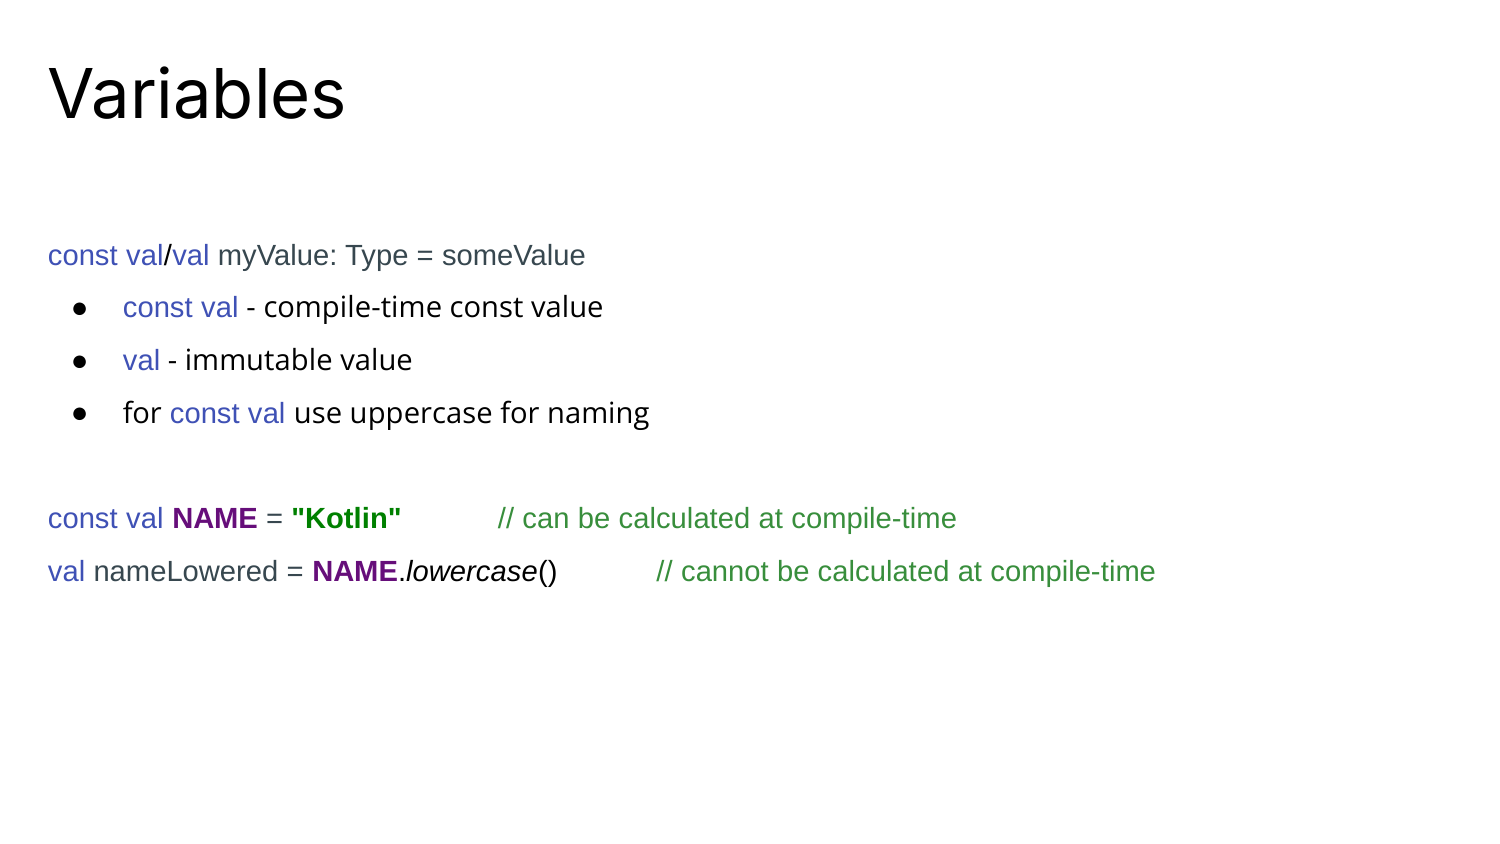

# Variables
const val/val myValue: Type = someValue
const val - compile-time const value
val - immutable value
for const val use uppercase for naming

const val NAME = "Kotlin"	// can be calculated at compile-time
val nameLowered = NAME.lowercase()	 // cannot be calculated at compile-time